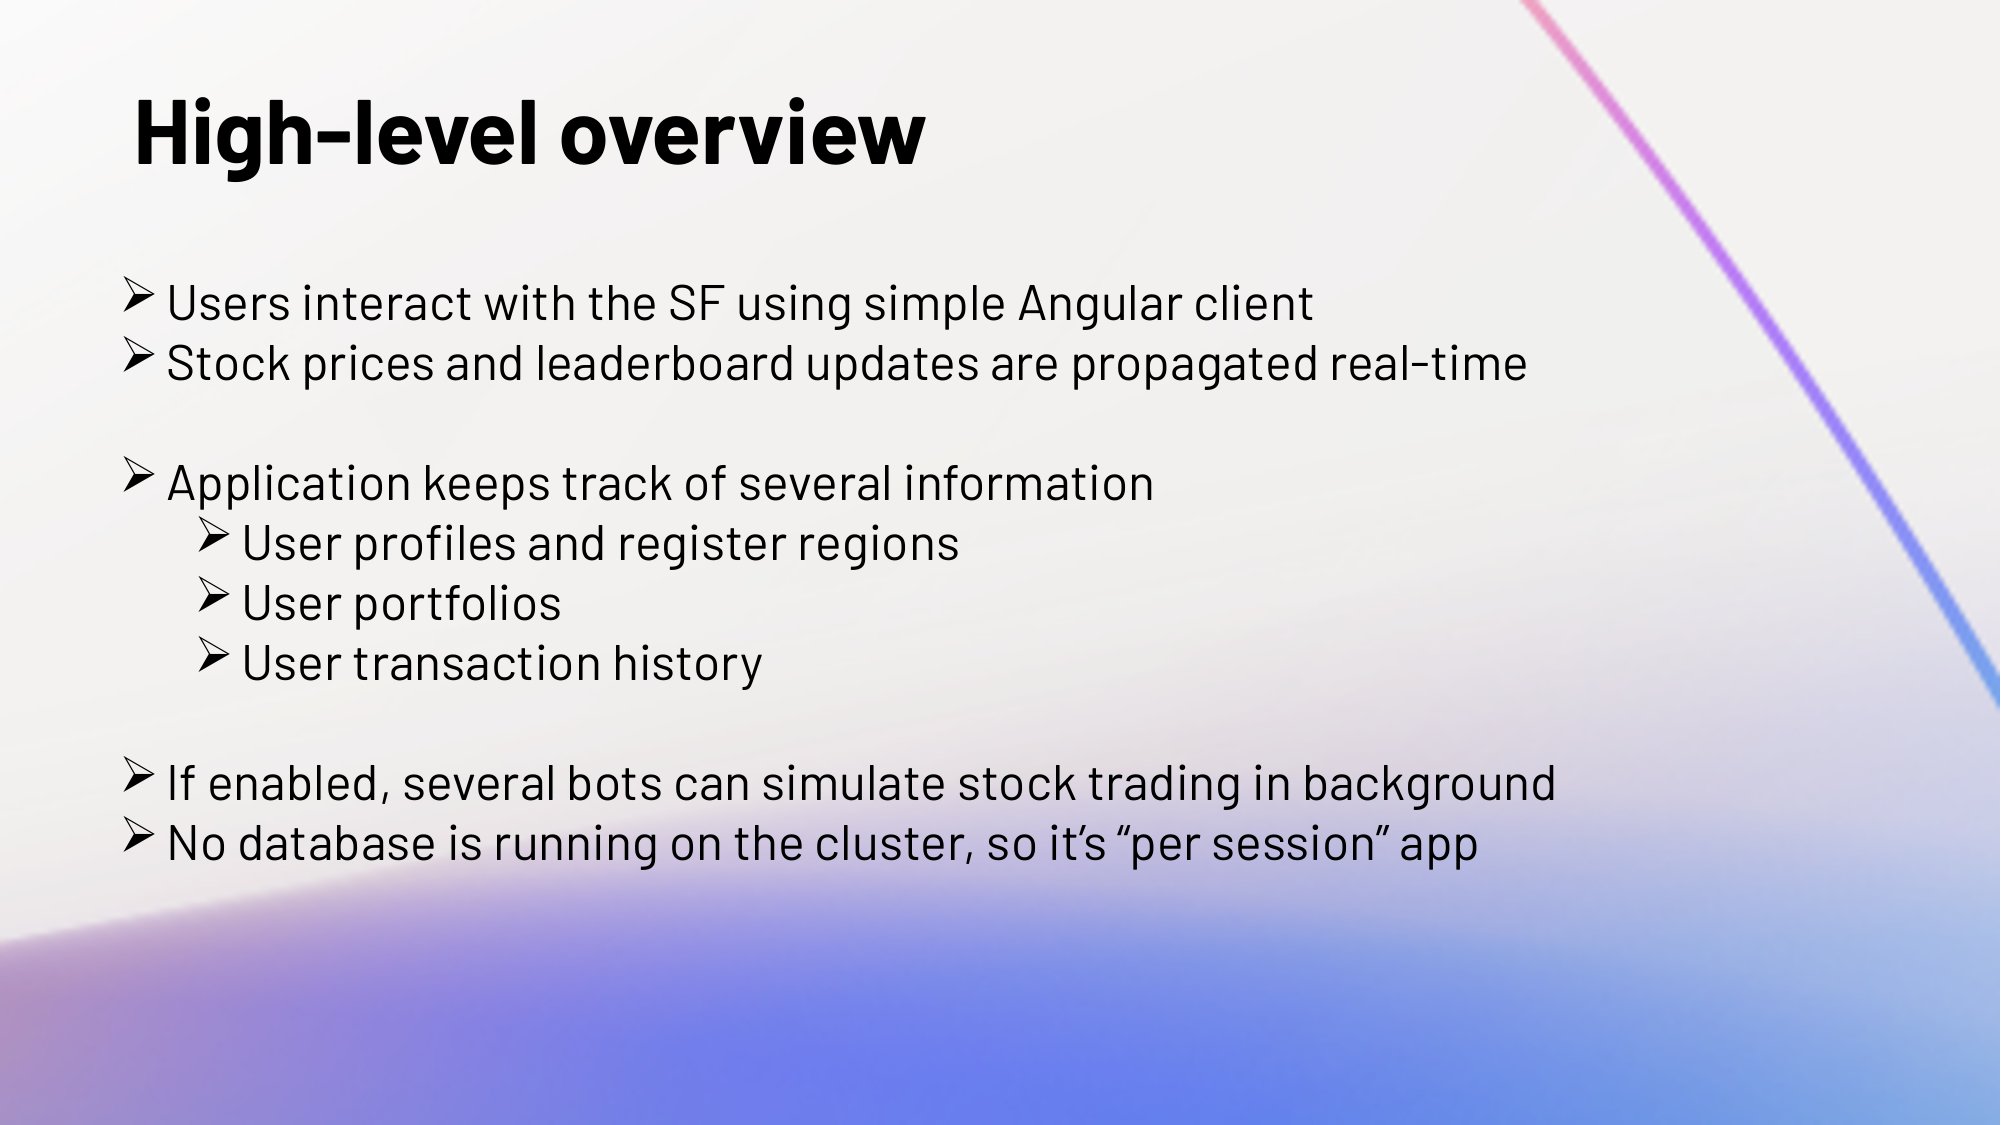

# High-level overview
Users interact with the SF using simple Angular client
Stock prices and leaderboard updates are propagated real-time

Application keeps track of several information
User profiles and register regions
User portfolios
User transaction history

If enabled, several bots can simulate stock trading in background
No database is running on the cluster, so it’s “per session” app